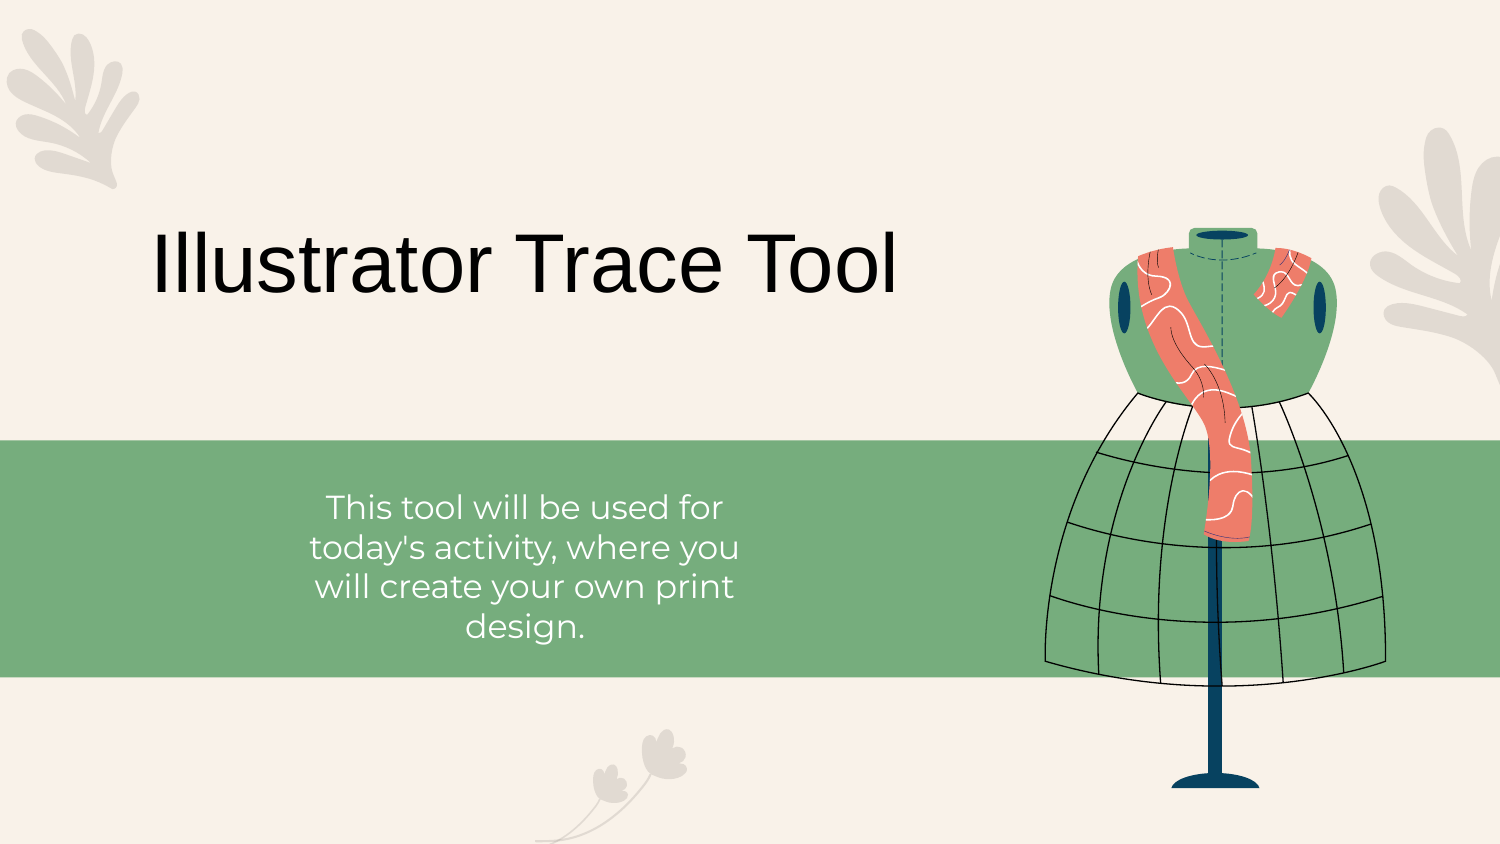

# Illustrator Trace Tool

This tool will be used for today's activity, where you will create your own print design.